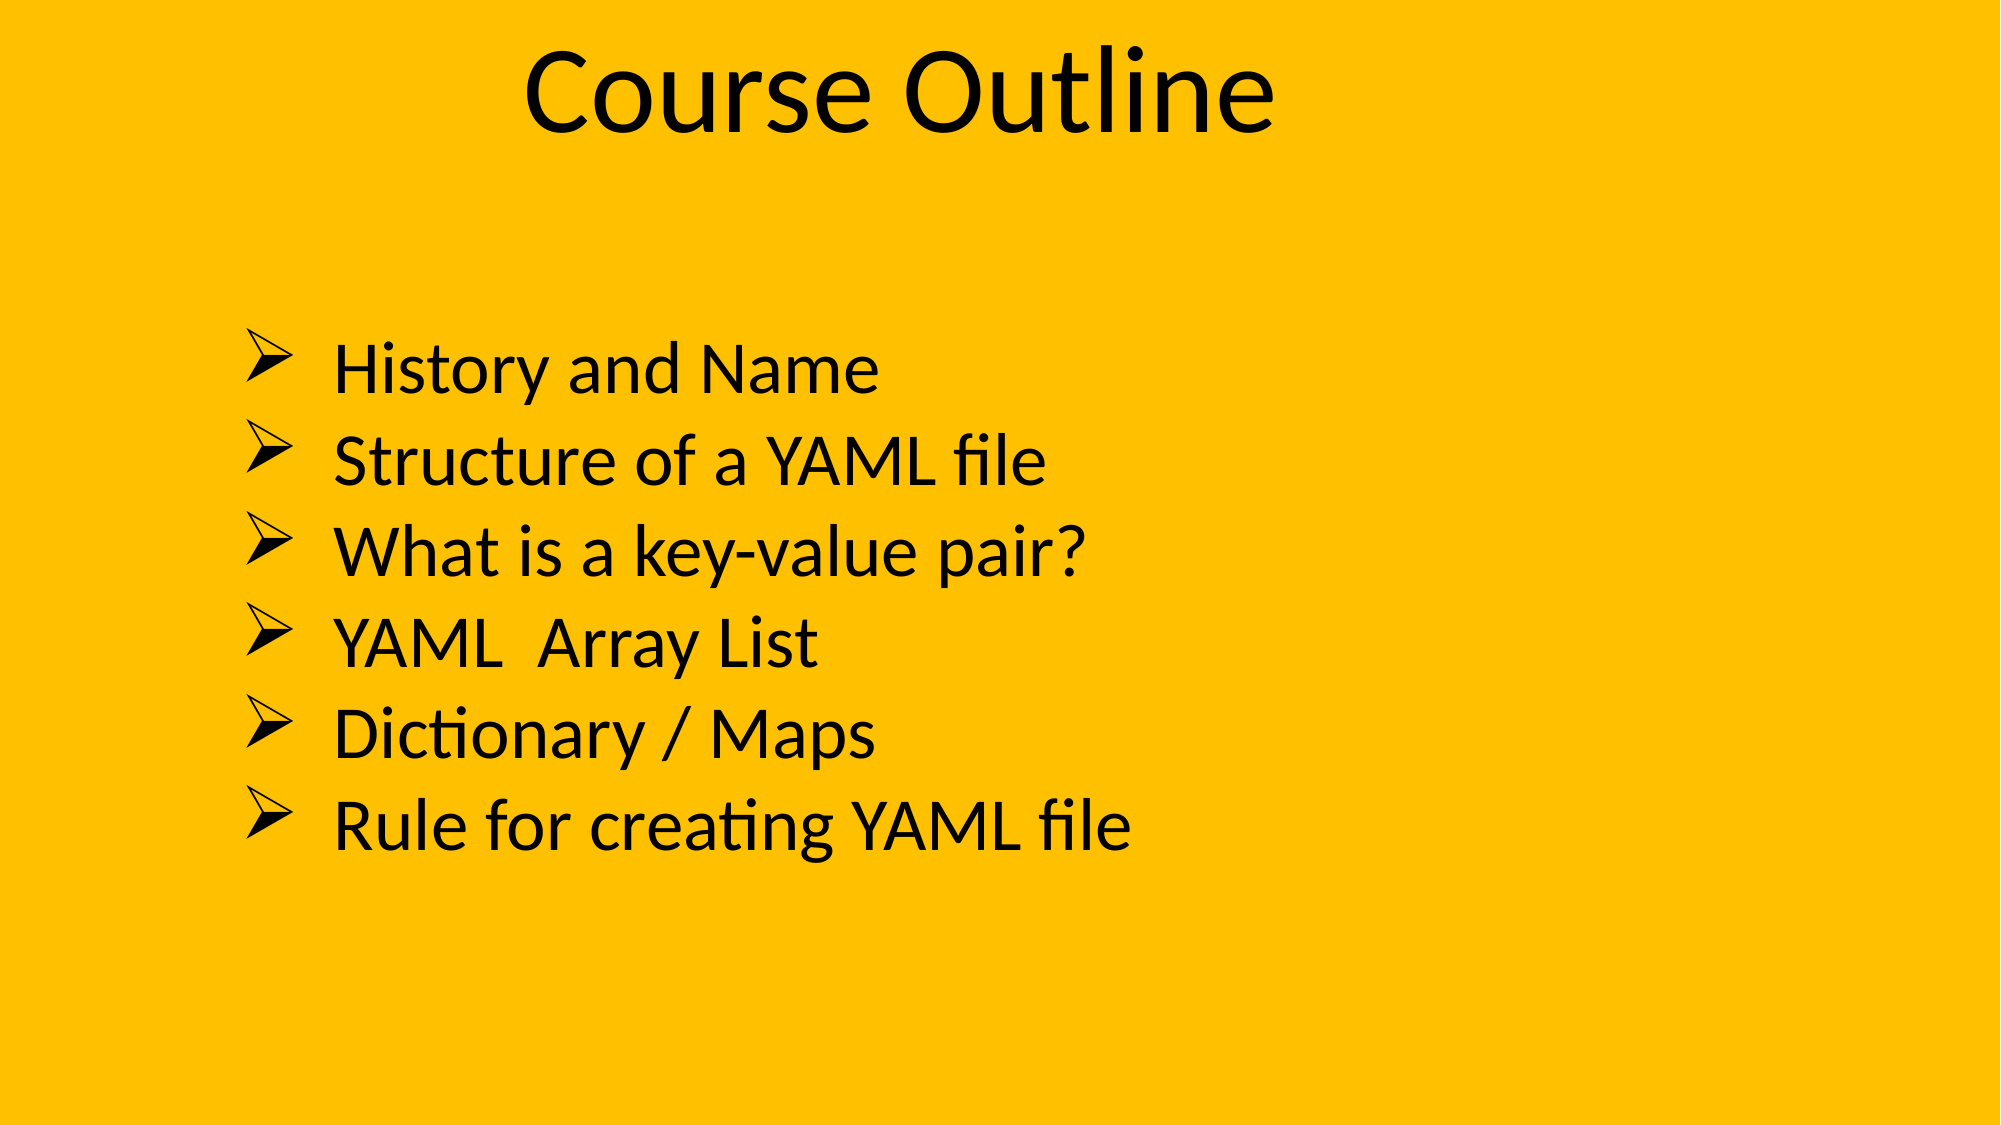

# Course Outline

History and Name
Structure of a YAML file
What is a key-value pair?
YAML  Array List
Dictionary / Maps
Rule for creating YAML file